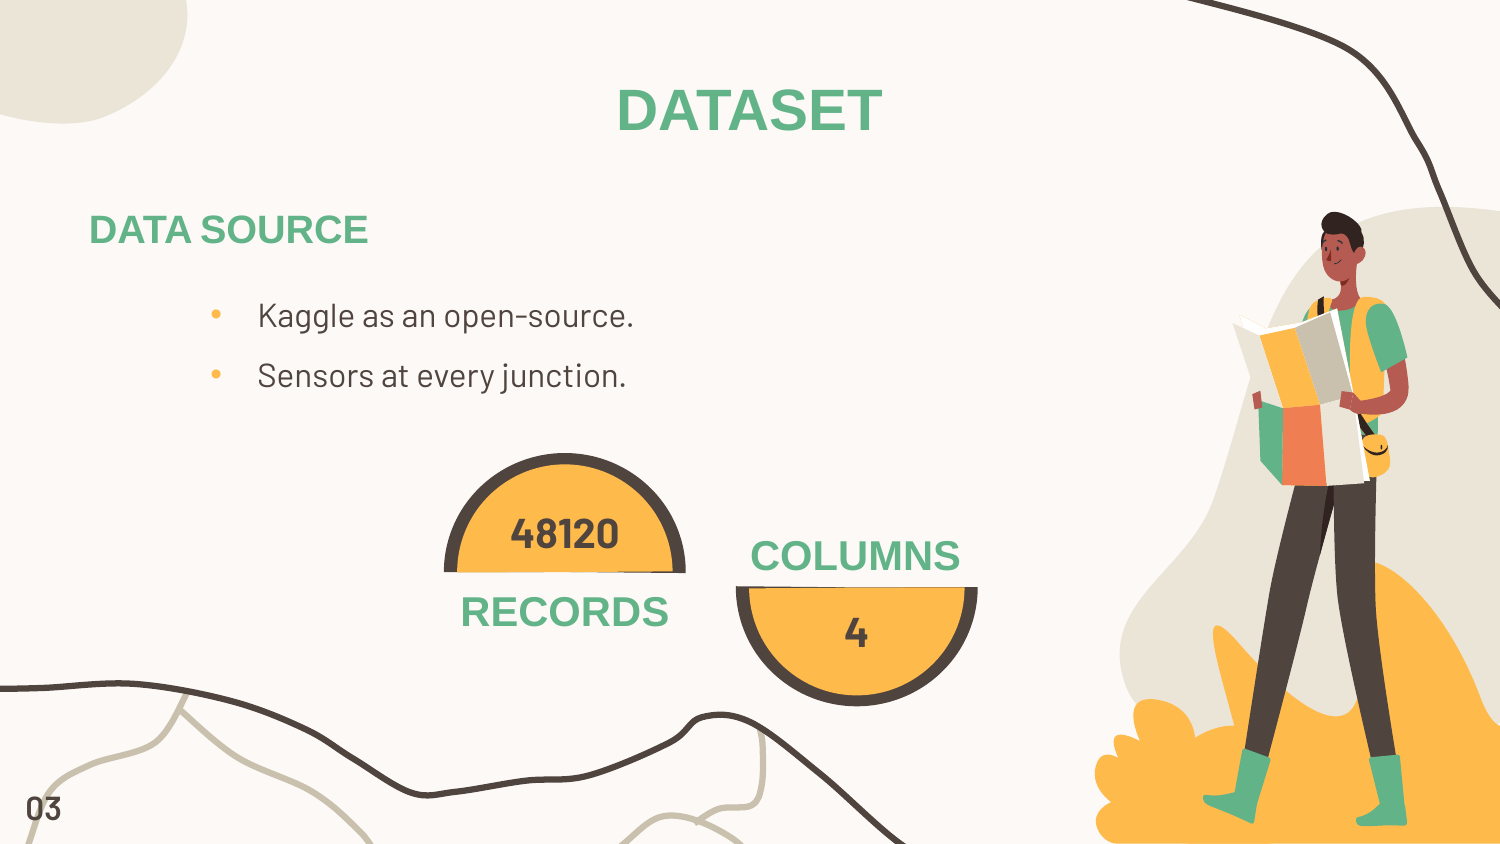

DATASET
DATA SOURCE

Kaggle as an open-source.
Sensors at every junction.

48120
COLUMNS
RECORDS
4
03